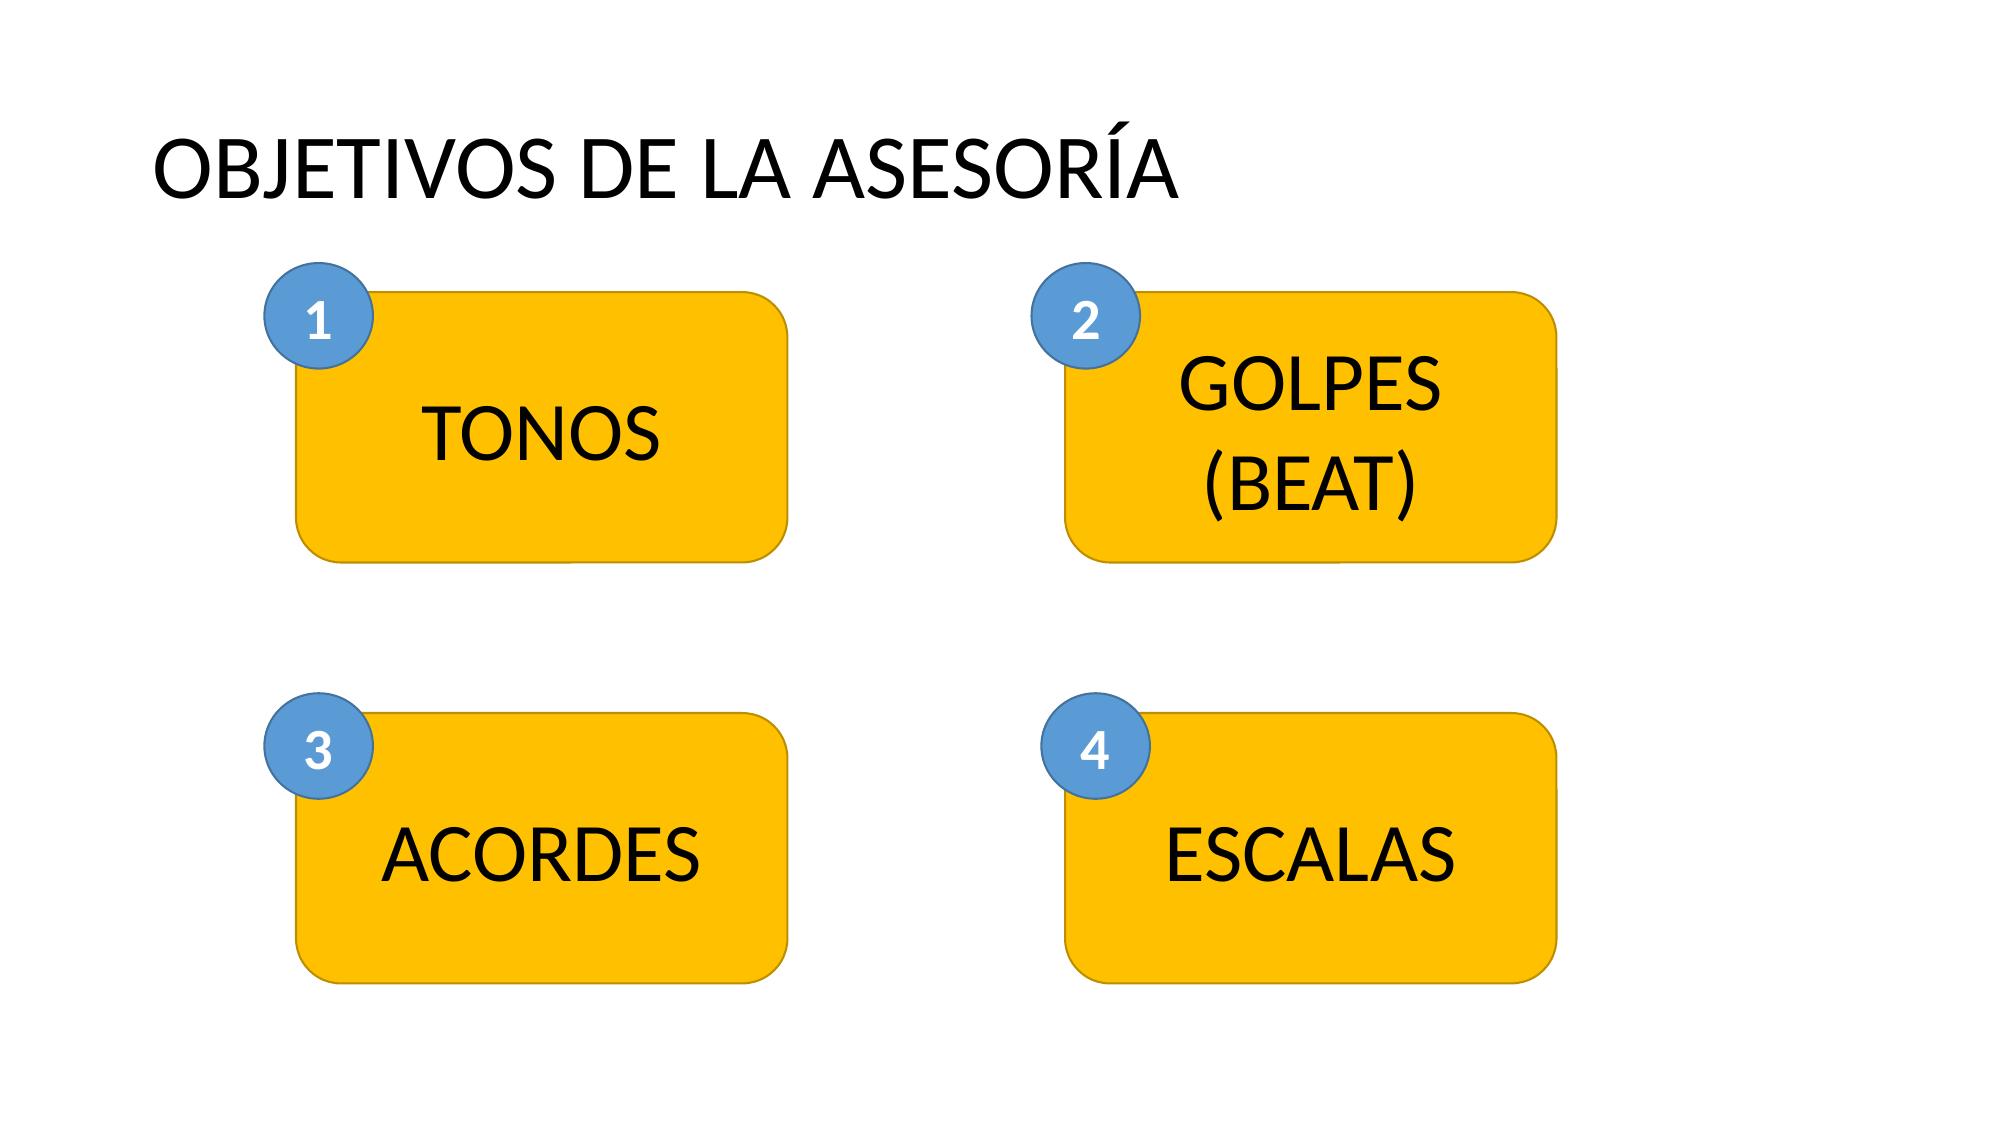

# OBJETIVOS DE LA ASESORÍA
1
2
GOLPES (BEAT)
TONOS
3
4
ESCALAS
ACORDES